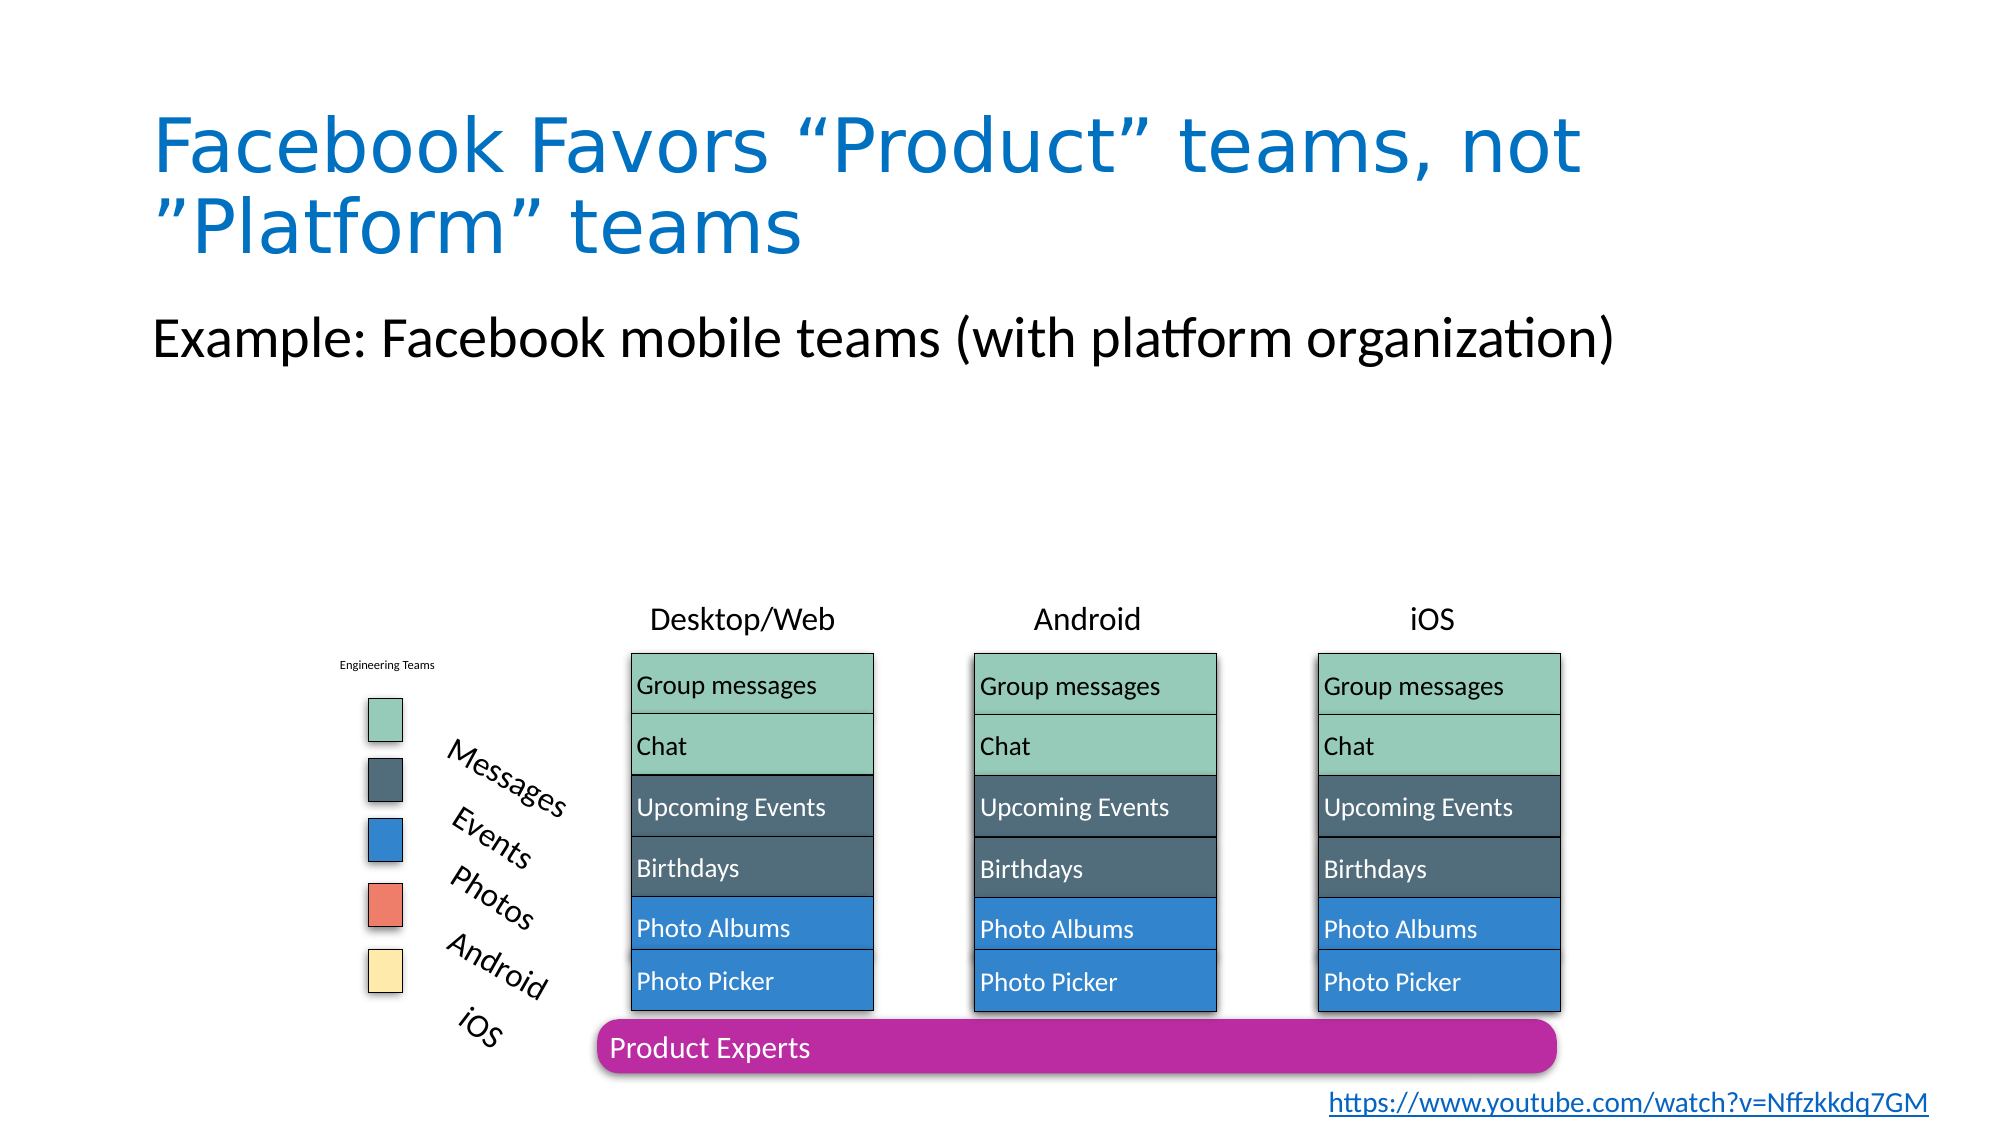

# Facebook Favors “Product” teams, not ”Platform” teams
Example: Facebook mobile teams (with platform organization)
Desktop/Web
Android
iOS
Engineering Teams

Messages

Events

Photos

Android

iOS
Group messages
Group messages
Group messages
Group messages
Chat
Upcoming Events
Birthdays
Photo Albums
Photo Picker
Group messages
Chat
Upcoming Events
Birthdays
Photo Albums
Photo Picker
Chat
Chat
Chat
Upcoming Events
Upcoming Events
Upcoming Events
Birthdays
Birthdays
Birthdays
Photo Albums
Photo Albums
Photo Albums
Photo Picker
Photo Picker
Photo Picker
Product Experts
https://www.youtube.com/watch?v=Nffzkkdq7GM